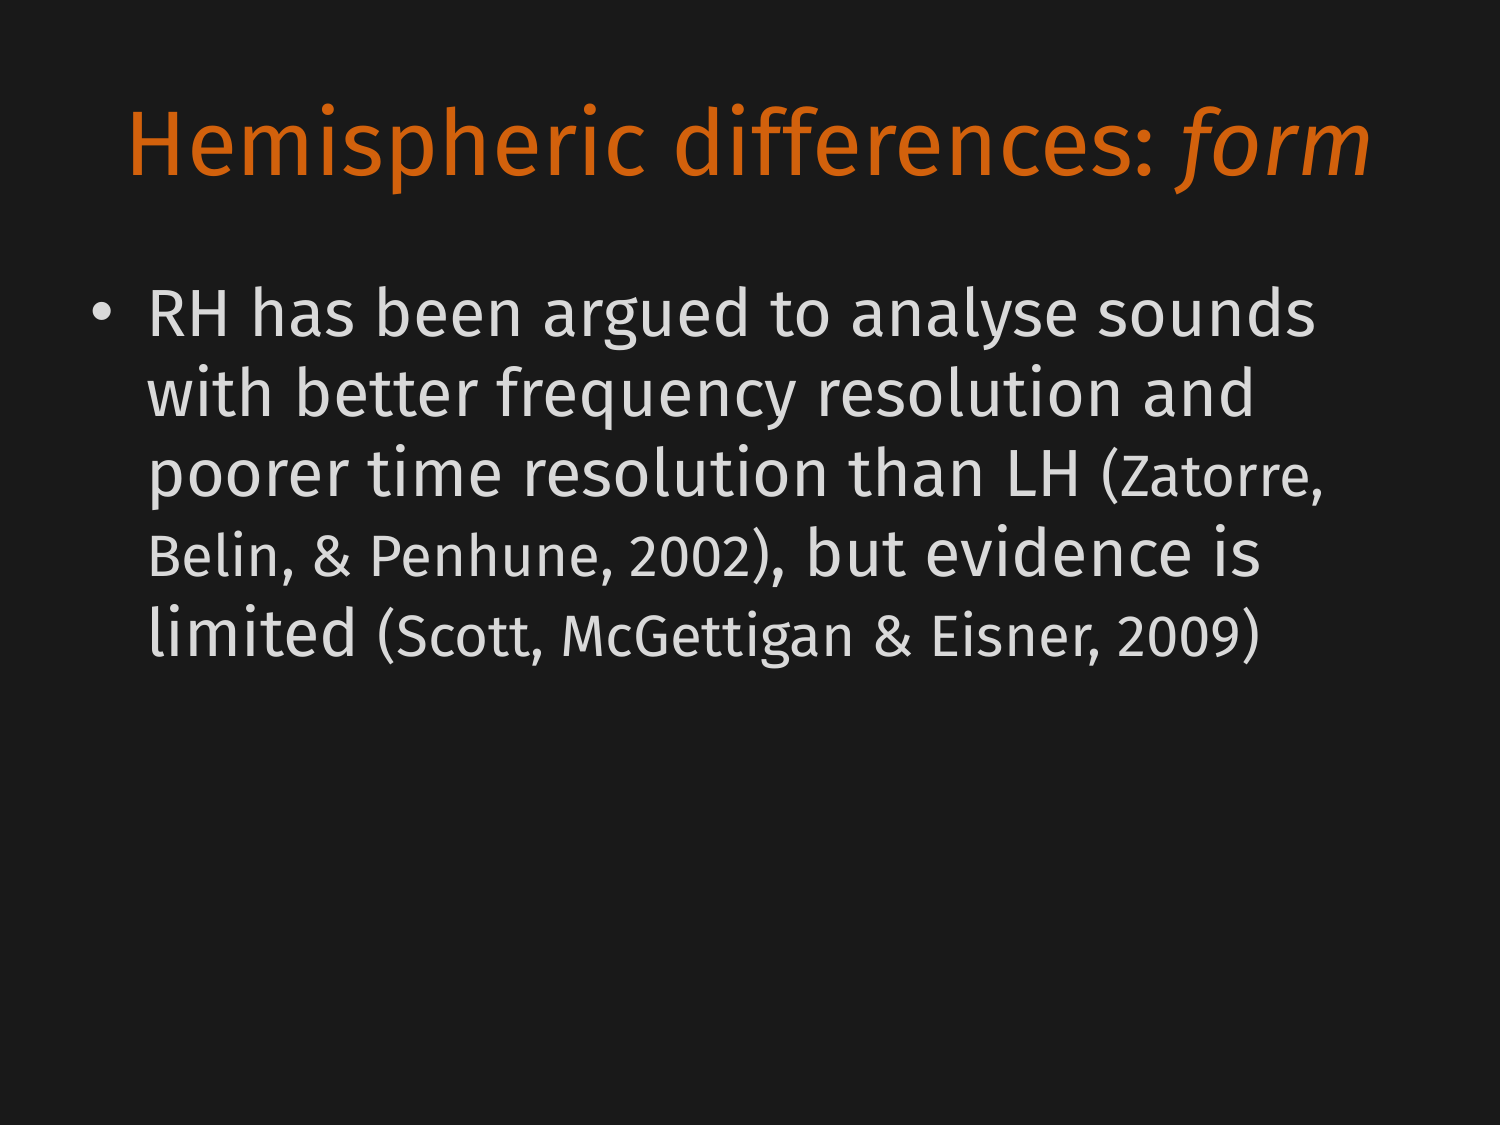

# Hemispheric differences: form
RH has been argued to analyse sounds with better frequency resolution and poorer time resolution than LH (Zatorre, Belin, & Penhune, 2002), but evidence is limited (Scott, McGettigan & Eisner, 2009)